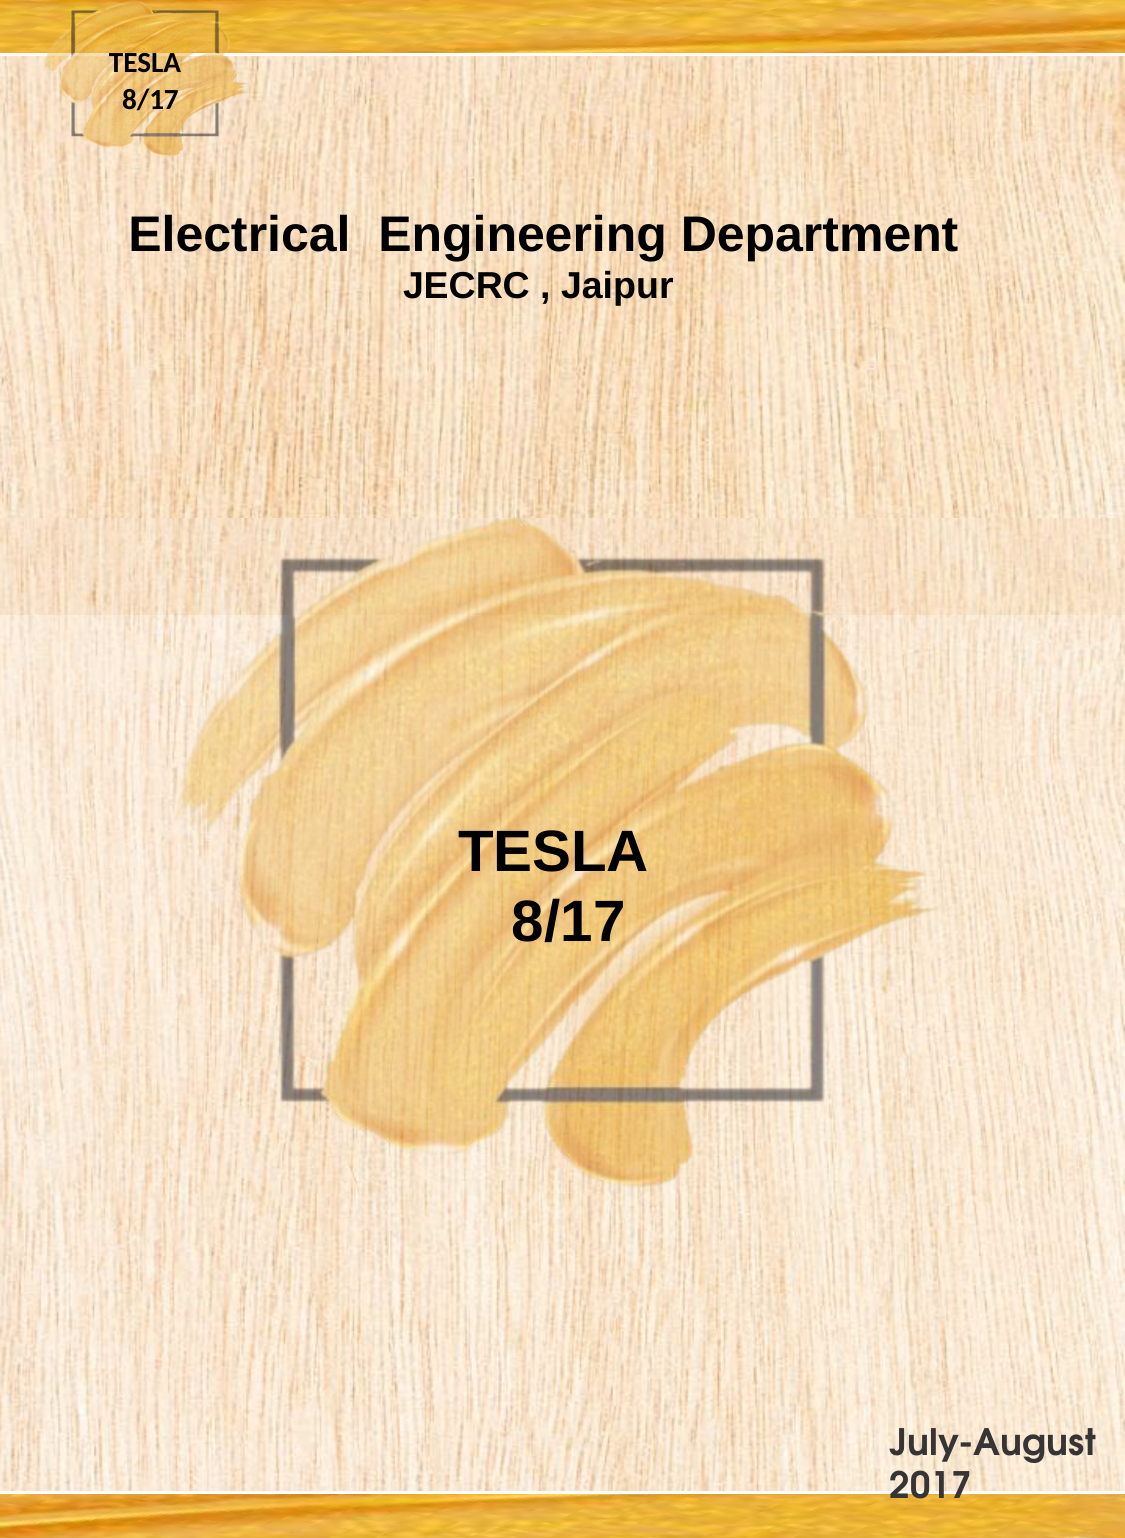

TESLA
             8/17

Electrical  Engineering Department
JECRC , Jaipur

TESLA
8/17
July-August 2017